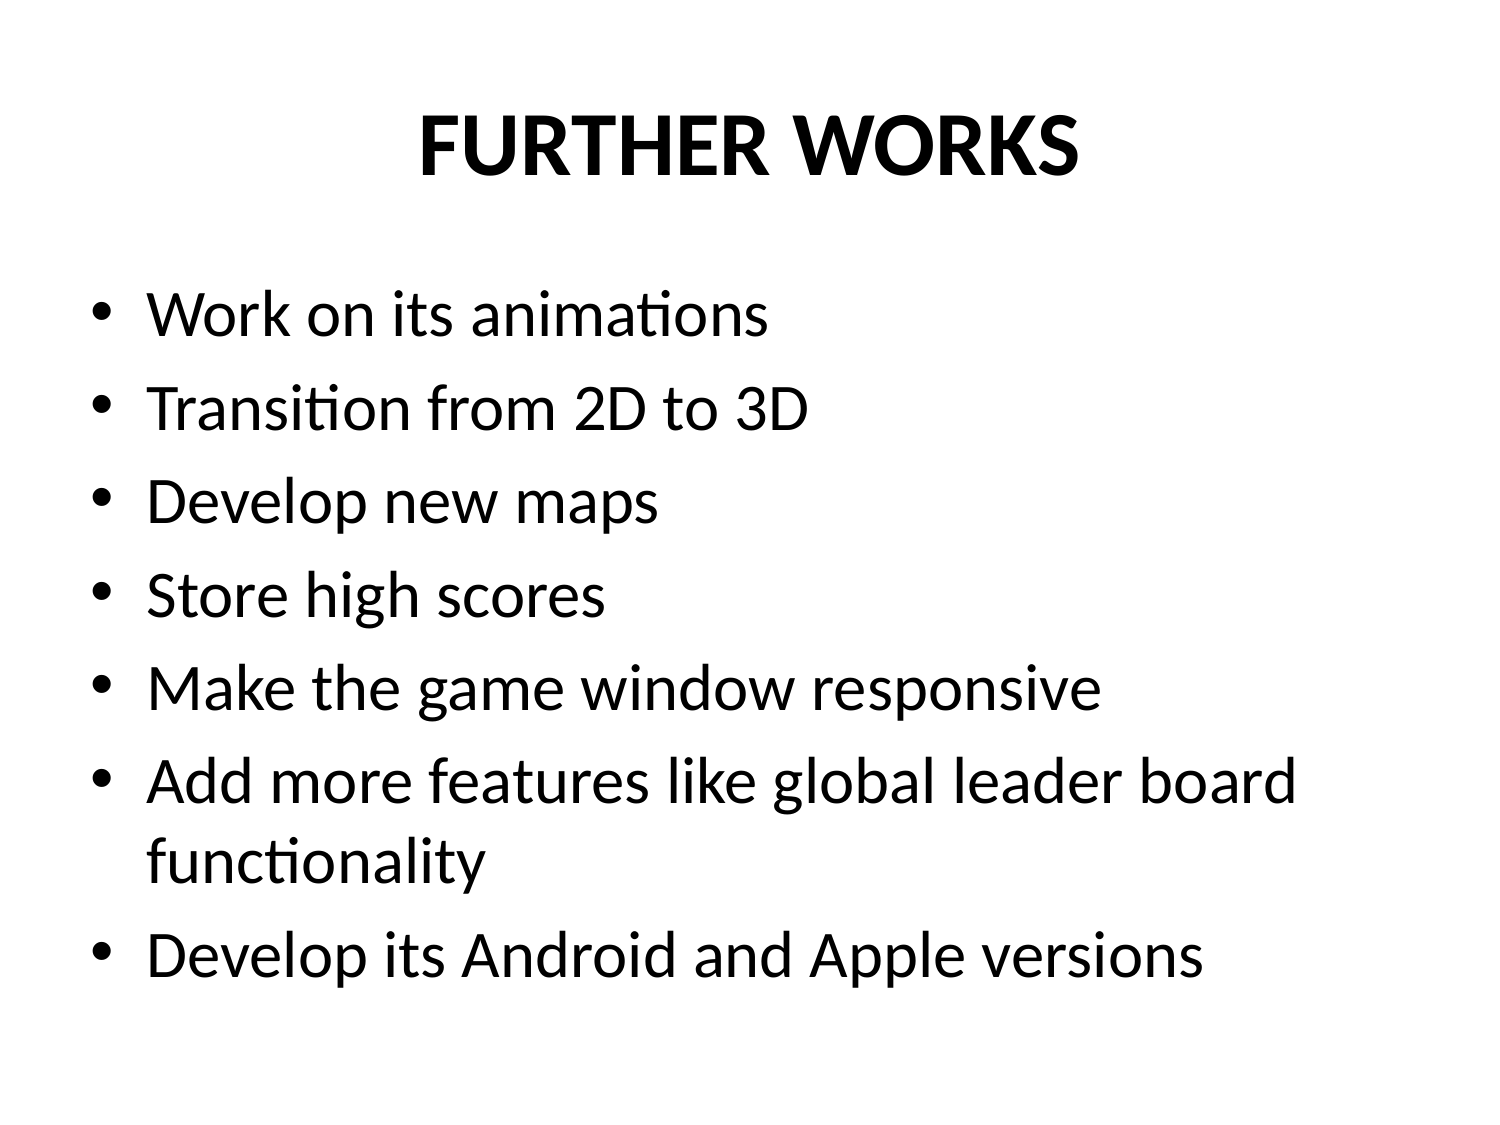

# FURTHER WORKS
Work on its animations
Transition from 2D to 3D
Develop new maps
Store high scores
Make the game window responsive
Add more features like global leader board functionality
Develop its Android and Apple versions